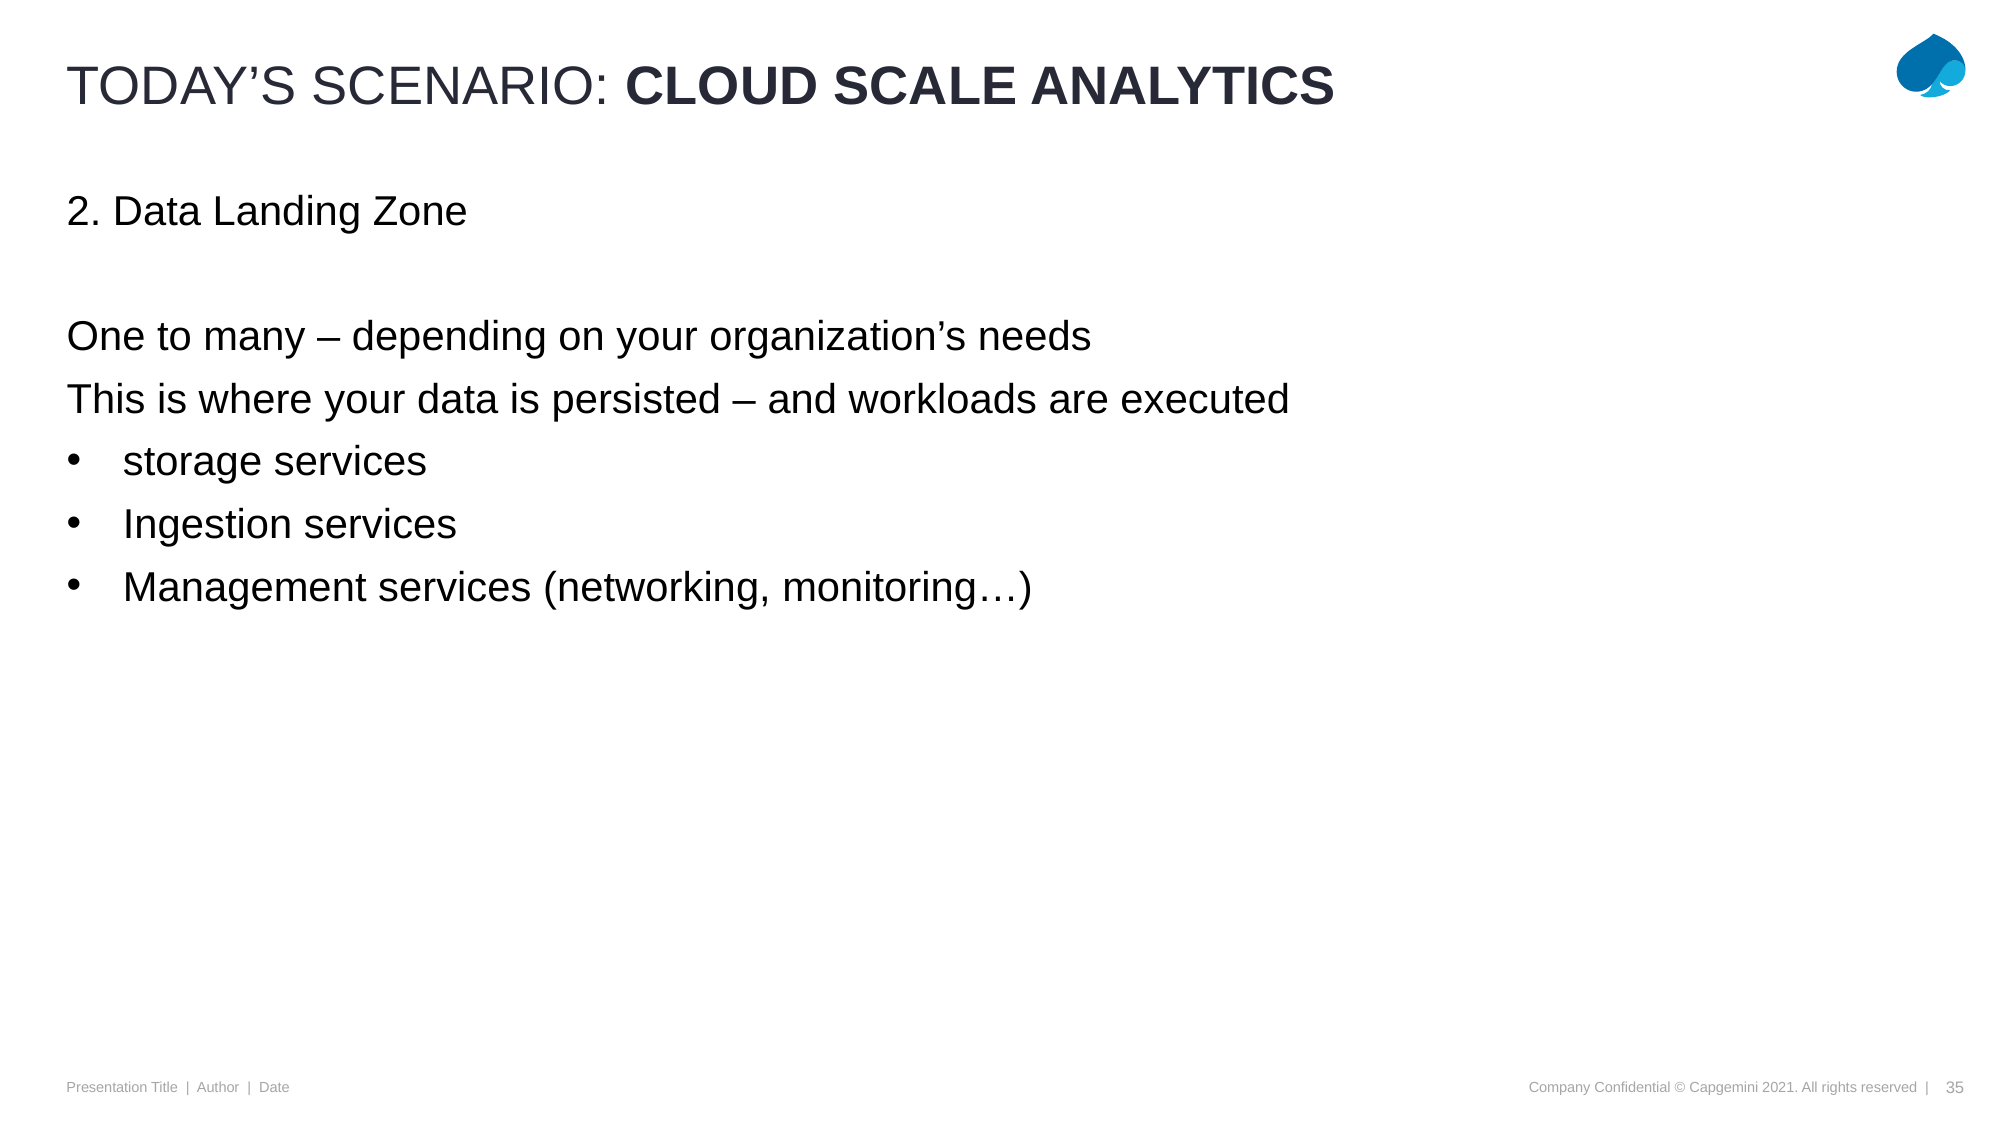

# TODAY’s Scenario: Cloud scale analytics
2. Data Landing Zone

One to many – depending on your organization’s needs
This is where your data is persisted – and workloads are executed
storage services
Ingestion services
Management services (networking, monitoring…)